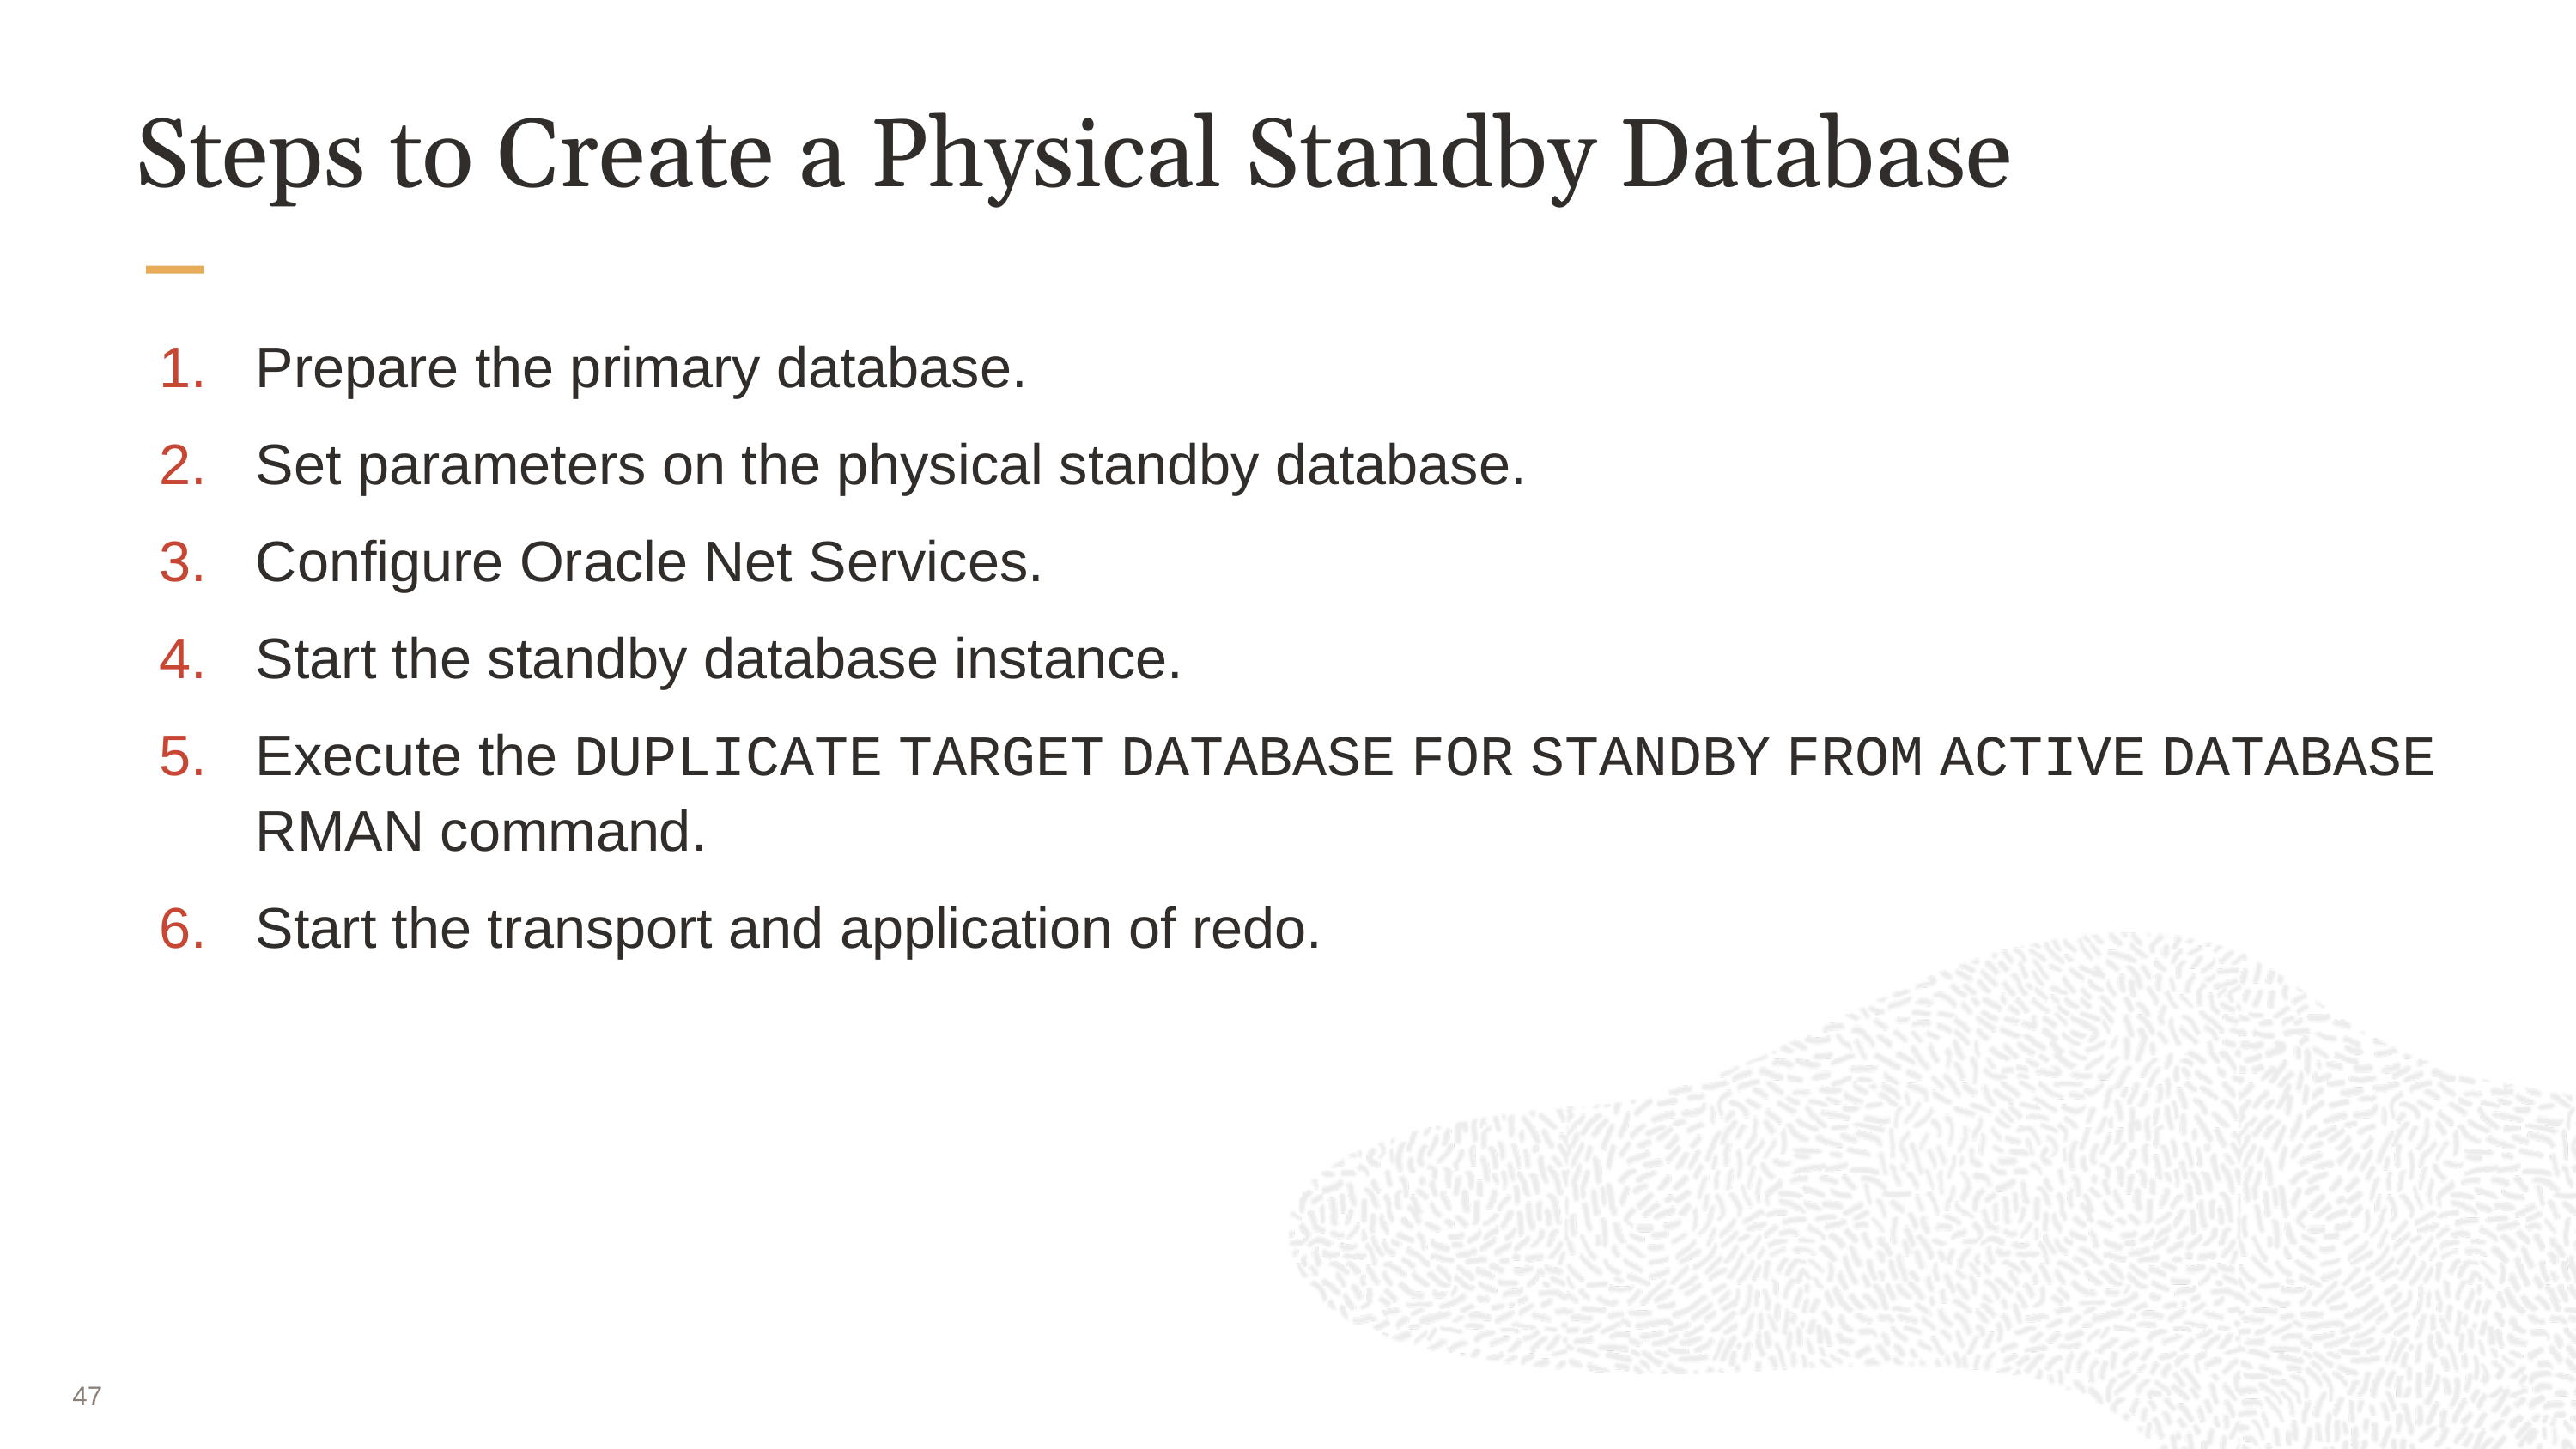

# Steps to Create a Physical Standby Database
Prepare the primary database.
Set parameters on the physical standby database.
Configure Oracle Net Services.
Start the standby database instance.
Execute the DUPLICATE TARGET DATABASE FOR STANDBY FROM ACTIVE DATABASE RMAN command.
Start the transport and application of redo.